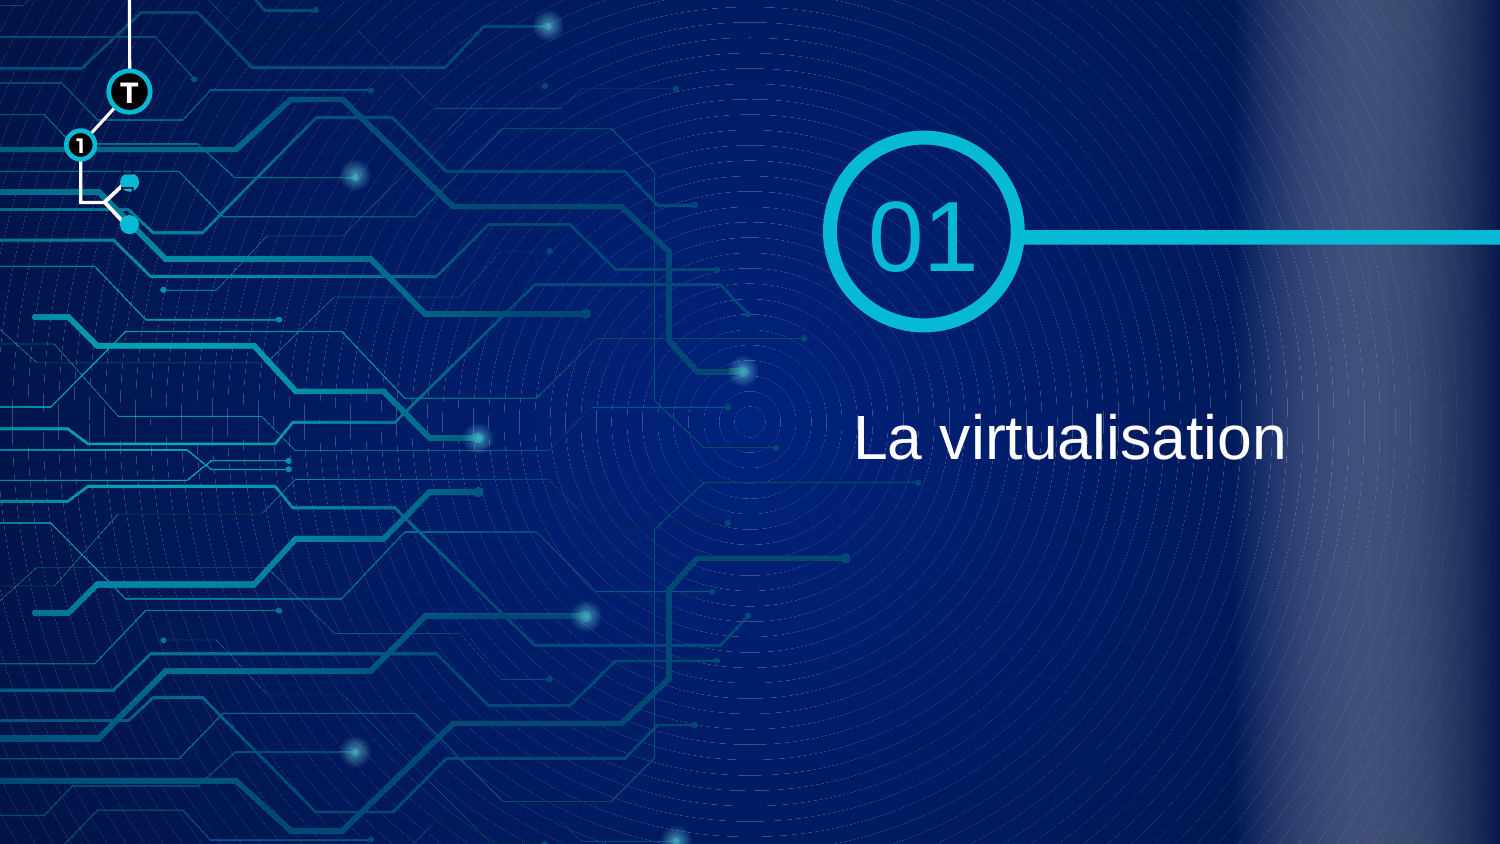

T
1

# 01
🠺

🠺
La virtualisation